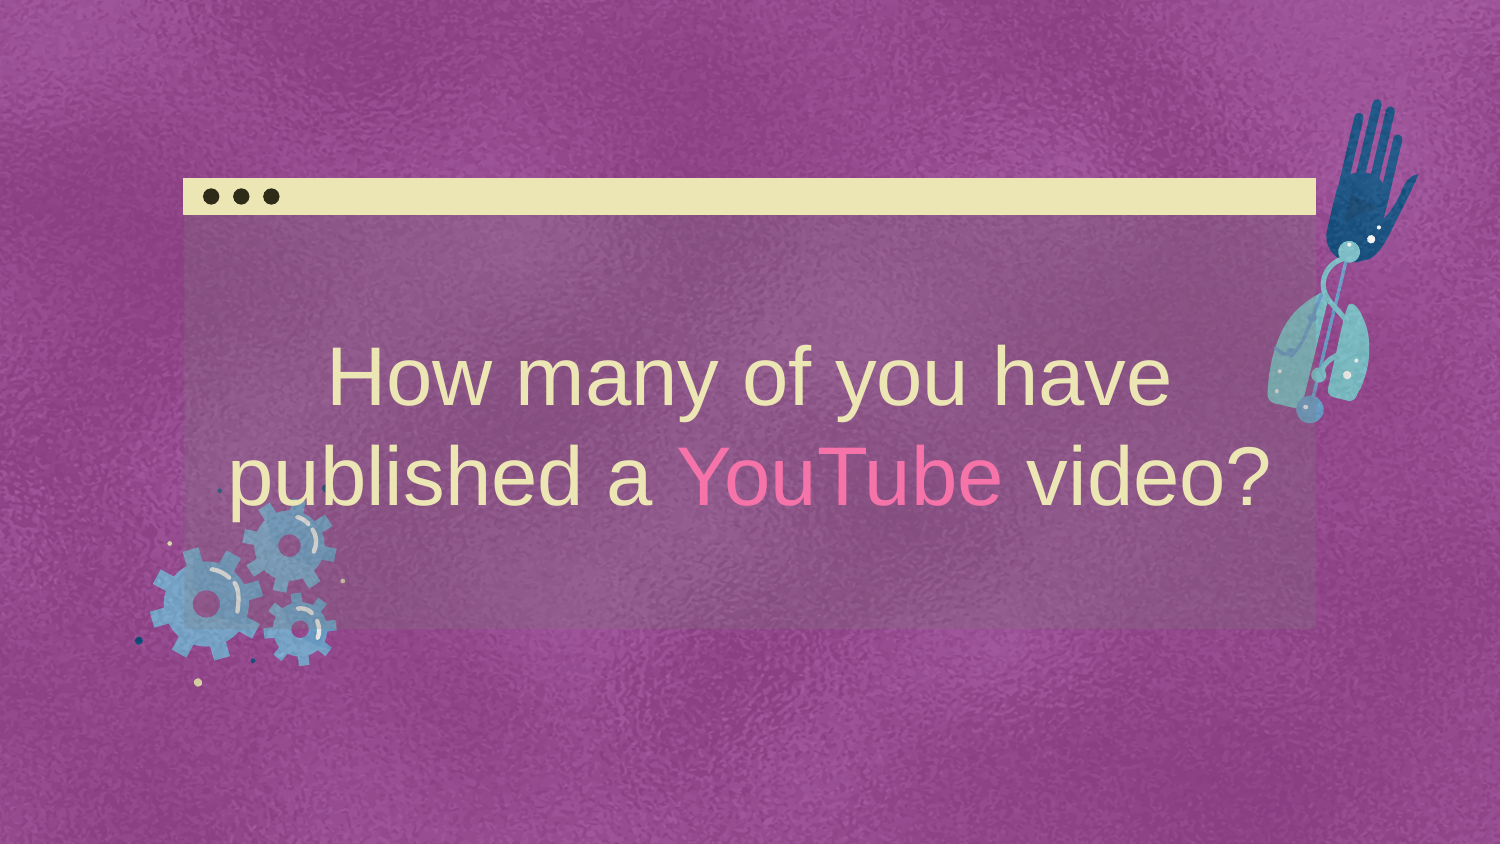

# How many of you have published a YouTube video?